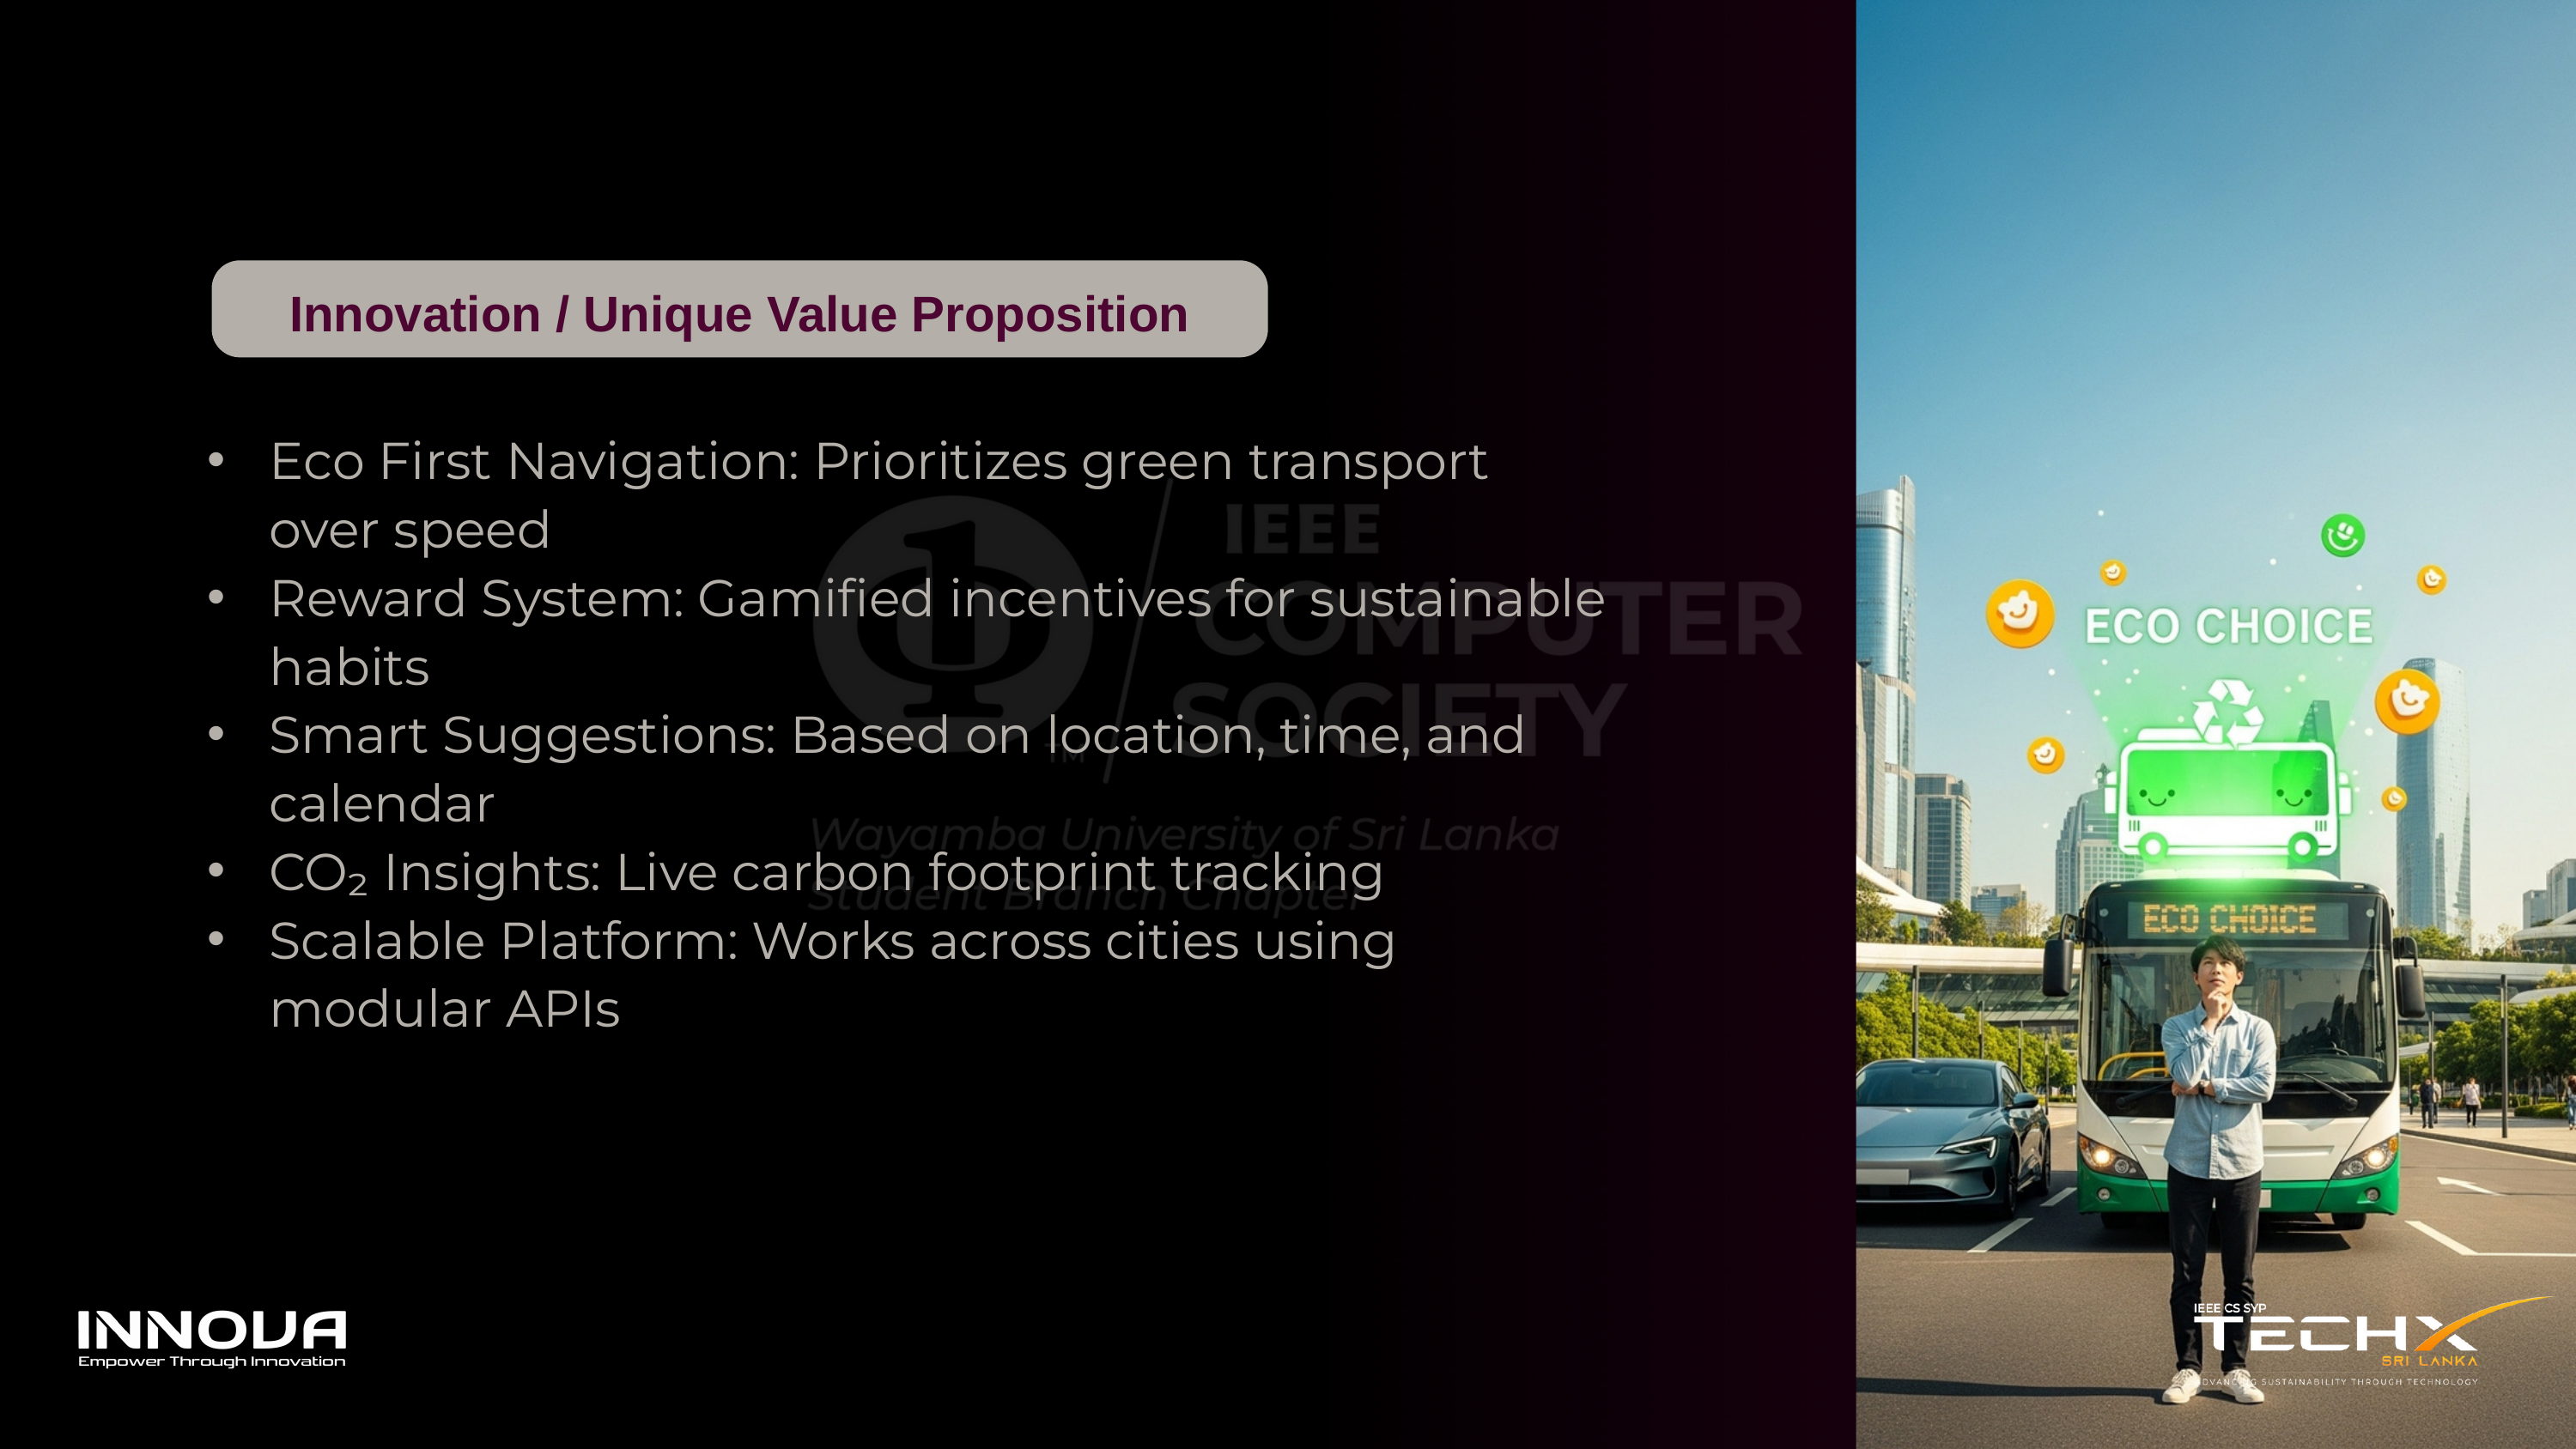

Innovation / Unique Value Proposition

Eco First Navigation: Prioritizes green transport over speed
Reward System: Gamified incentives for sustainable habits
Smart Suggestions: Based on location, time, and calendar
CO₂ Insights: Live carbon footprint tracking
Scalable Platform: Works across cities using modular APIs